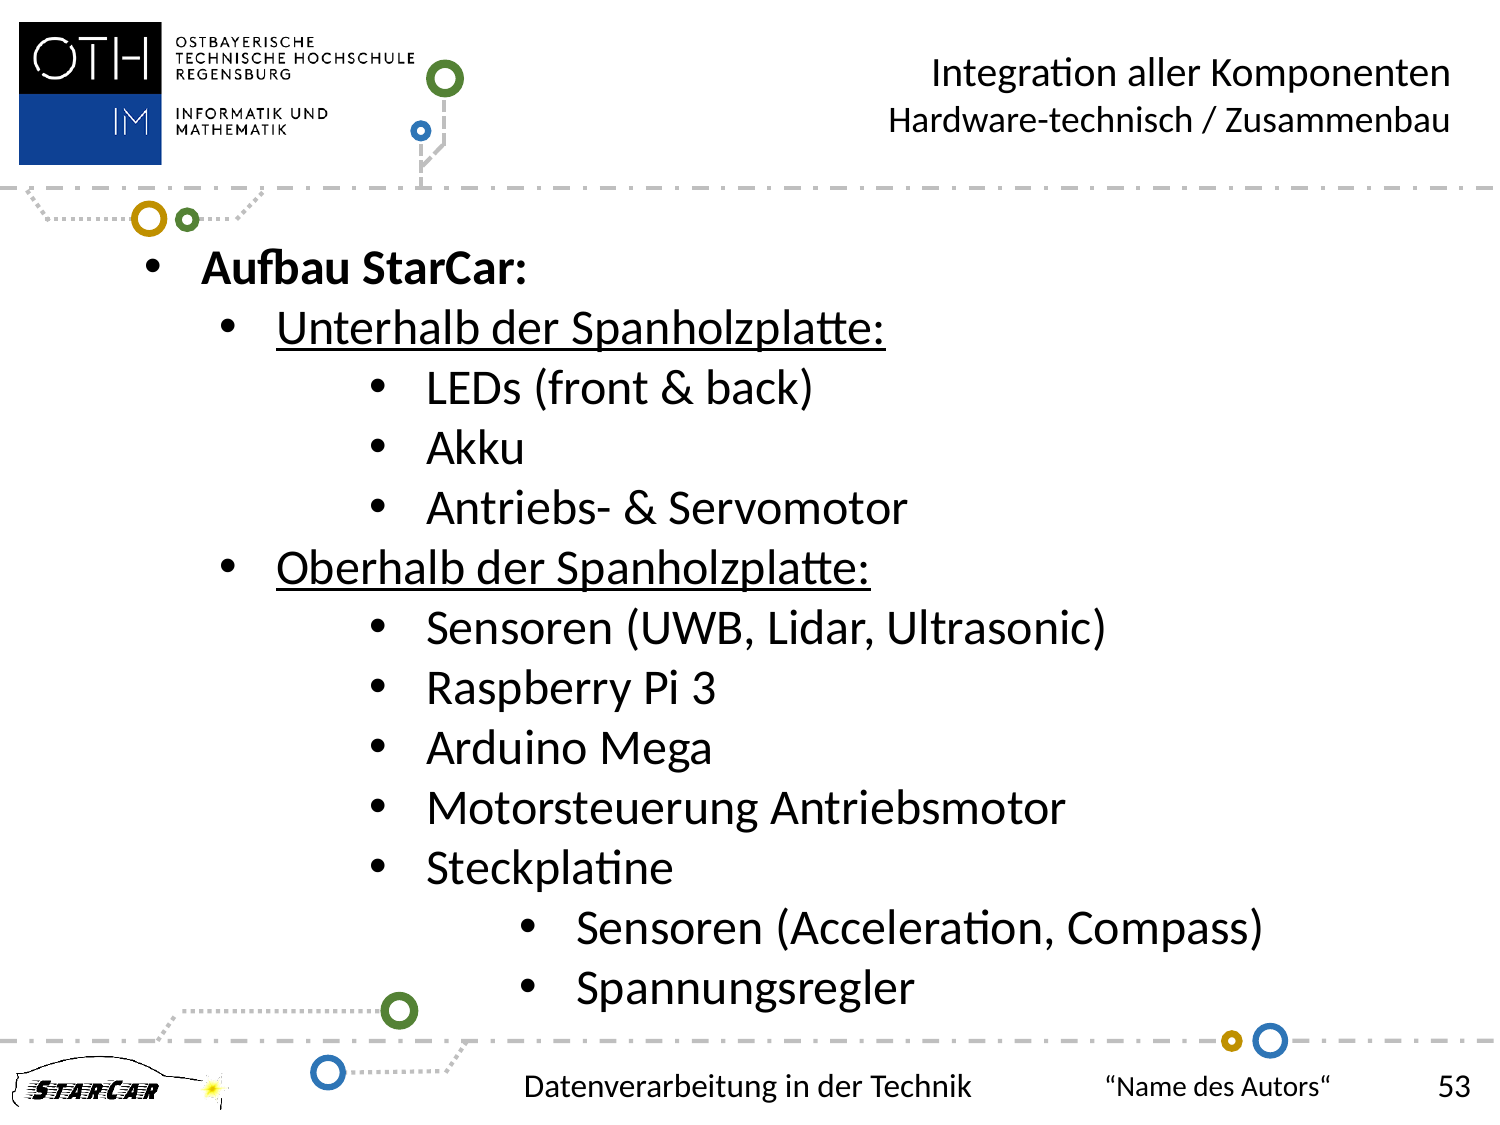

Integration aller Komponenten
Hardware-technisch / Zusammenbau
Aufbau StarCar:
Unterhalb der Spanholzplatte:
LEDs (front & back)
Akku
Antriebs- & Servomotor
Oberhalb der Spanholzplatte:
Sensoren (UWB, Lidar, Ultrasonic)
Raspberry Pi 3
Arduino Mega
Motorsteuerung Antriebsmotor
Steckplatine
Sensoren (Acceleration, Compass)
Spannungsregler
Datenverarbeitung in der Technik